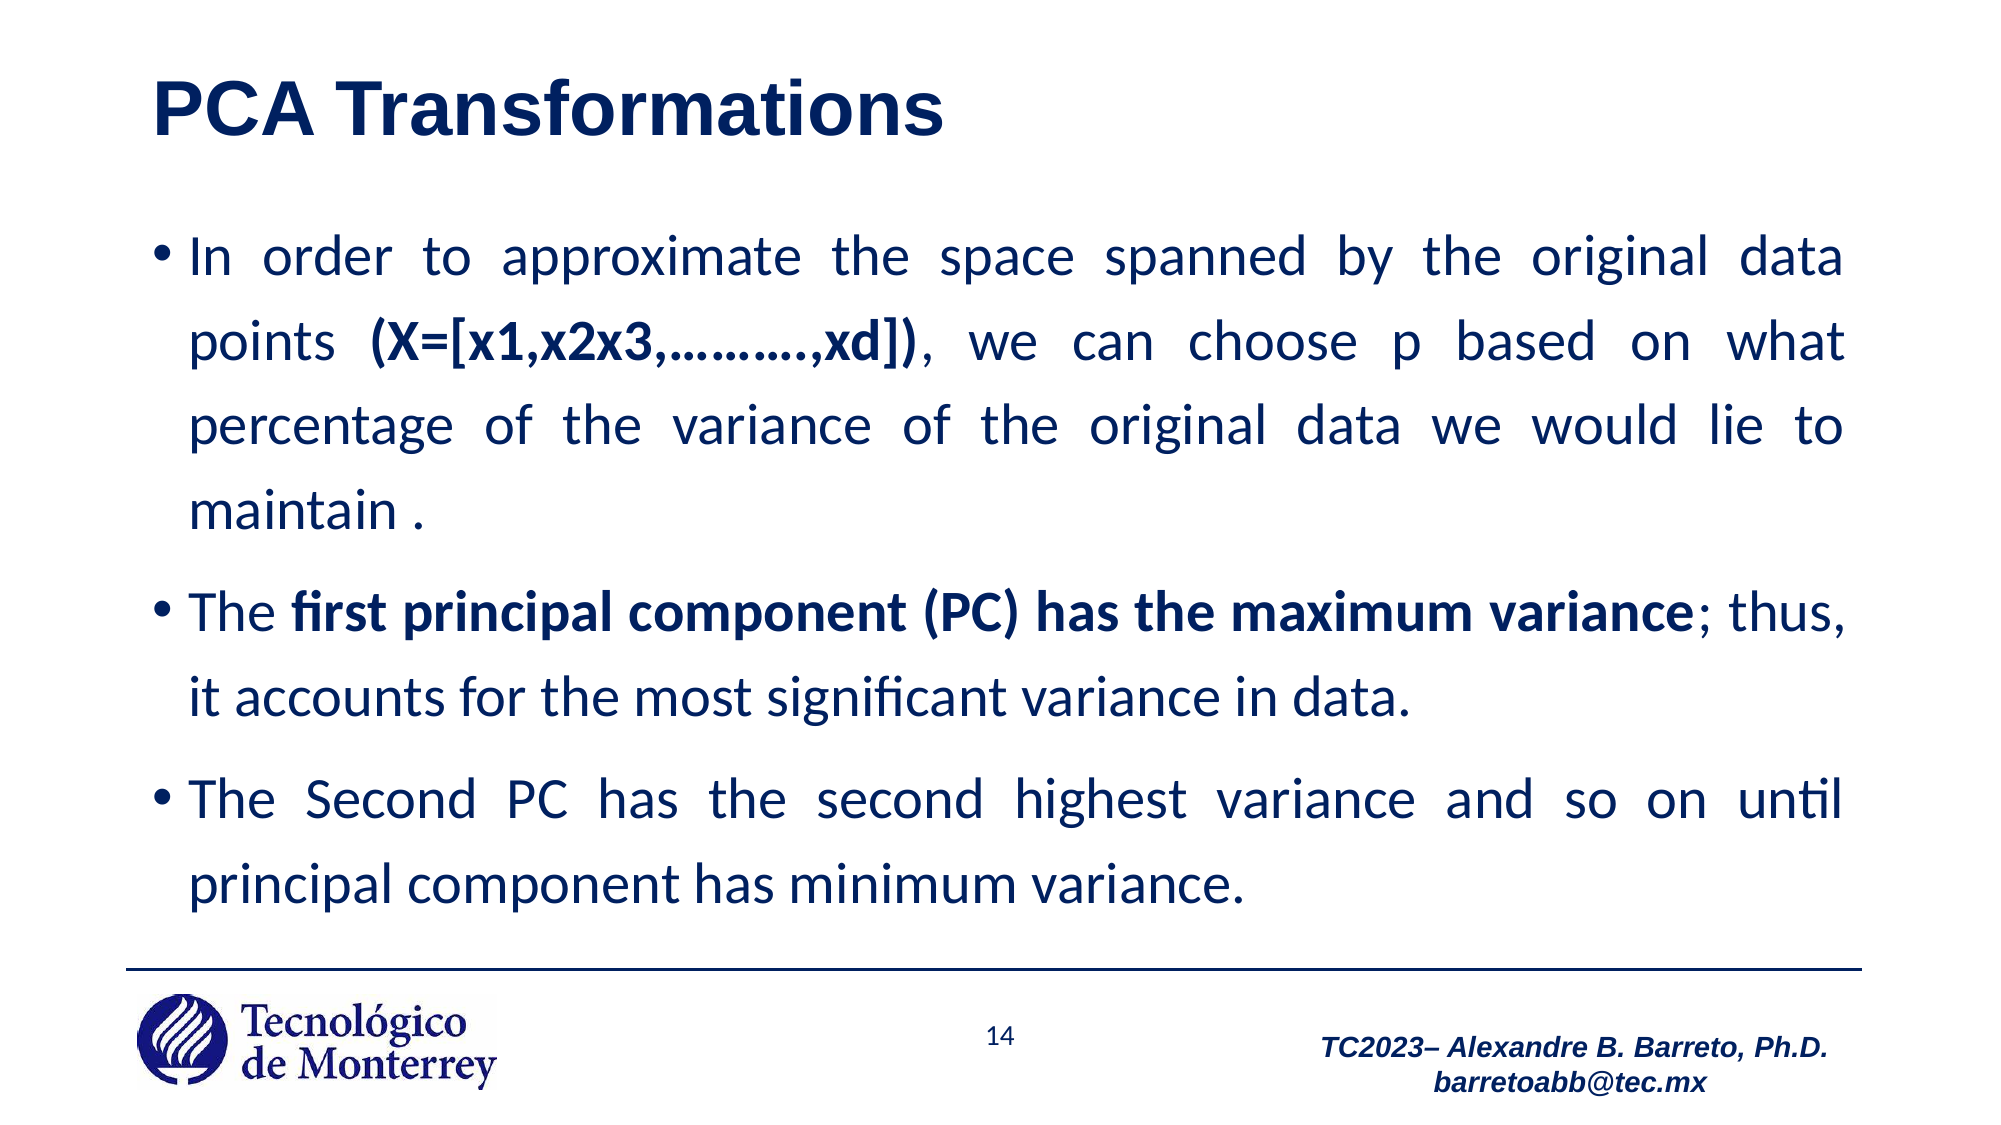

# PCA Transformations
In order to approximate the space spanned by the original data points (X=[x1,x2x3,……….,xd]), we can choose p based on what percentage of the variance of the original data we would lie to maintain .
The first principal component (PC) has the maximum variance; thus, it accounts for the most significant variance in data.
The Second PC has the second highest variance and so on until principal component has minimum variance.